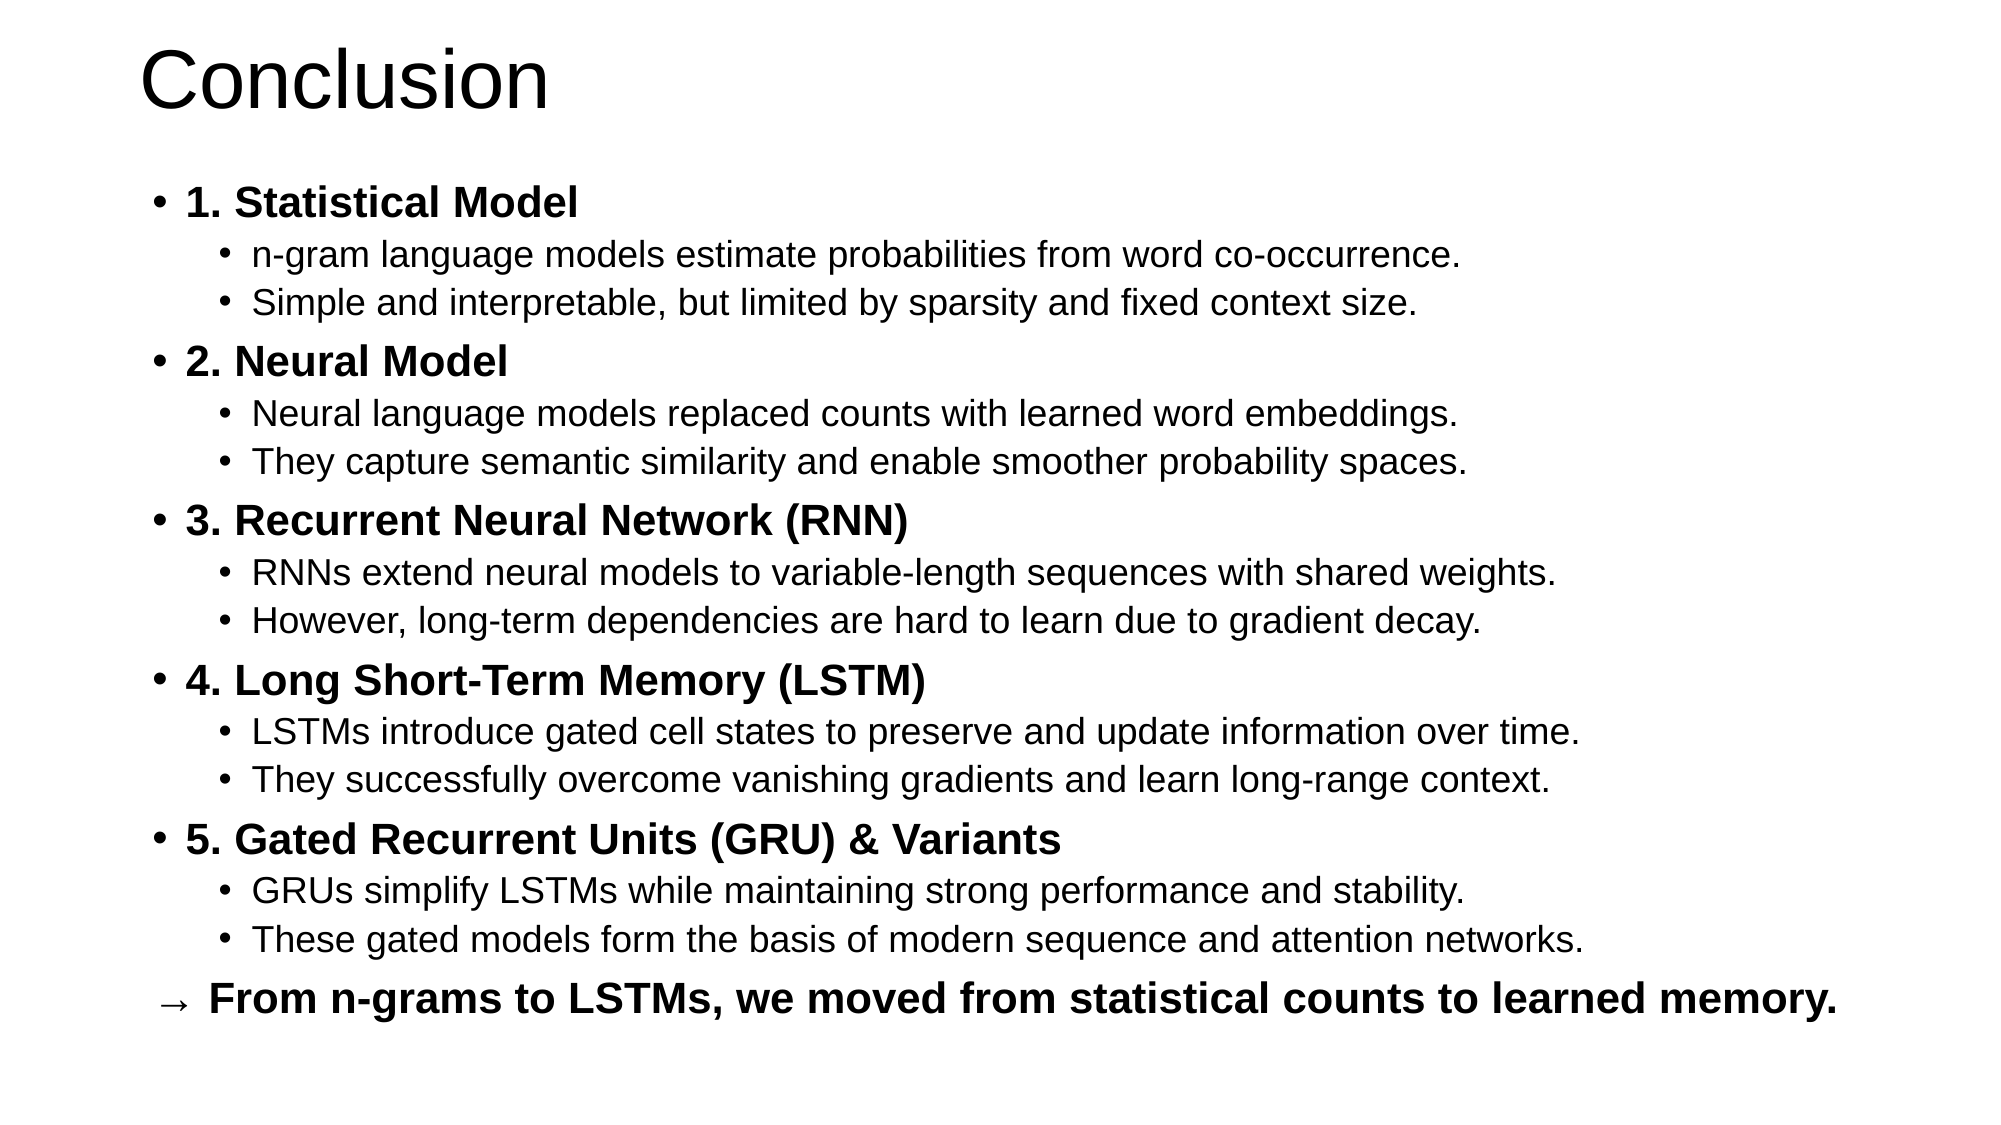

# Conclusion
1. Statistical Model
n-gram language models estimate probabilities from word co-occurrence.
Simple and interpretable, but limited by sparsity and fixed context size.
2. Neural Model
Neural language models replaced counts with learned word embeddings.
They capture semantic similarity and enable smoother probability spaces.
3. Recurrent Neural Network (RNN)
RNNs extend neural models to variable-length sequences with shared weights.
However, long-term dependencies are hard to learn due to gradient decay.
4. Long Short-Term Memory (LSTM)
LSTMs introduce gated cell states to preserve and update information over time.
They successfully overcome vanishing gradients and learn long-range context.
5. Gated Recurrent Units (GRU) & Variants
GRUs simplify LSTMs while maintaining strong performance and stability.
These gated models form the basis of modern sequence and attention networks.
→ From n-grams to LSTMs, we moved from statistical counts to learned memory.